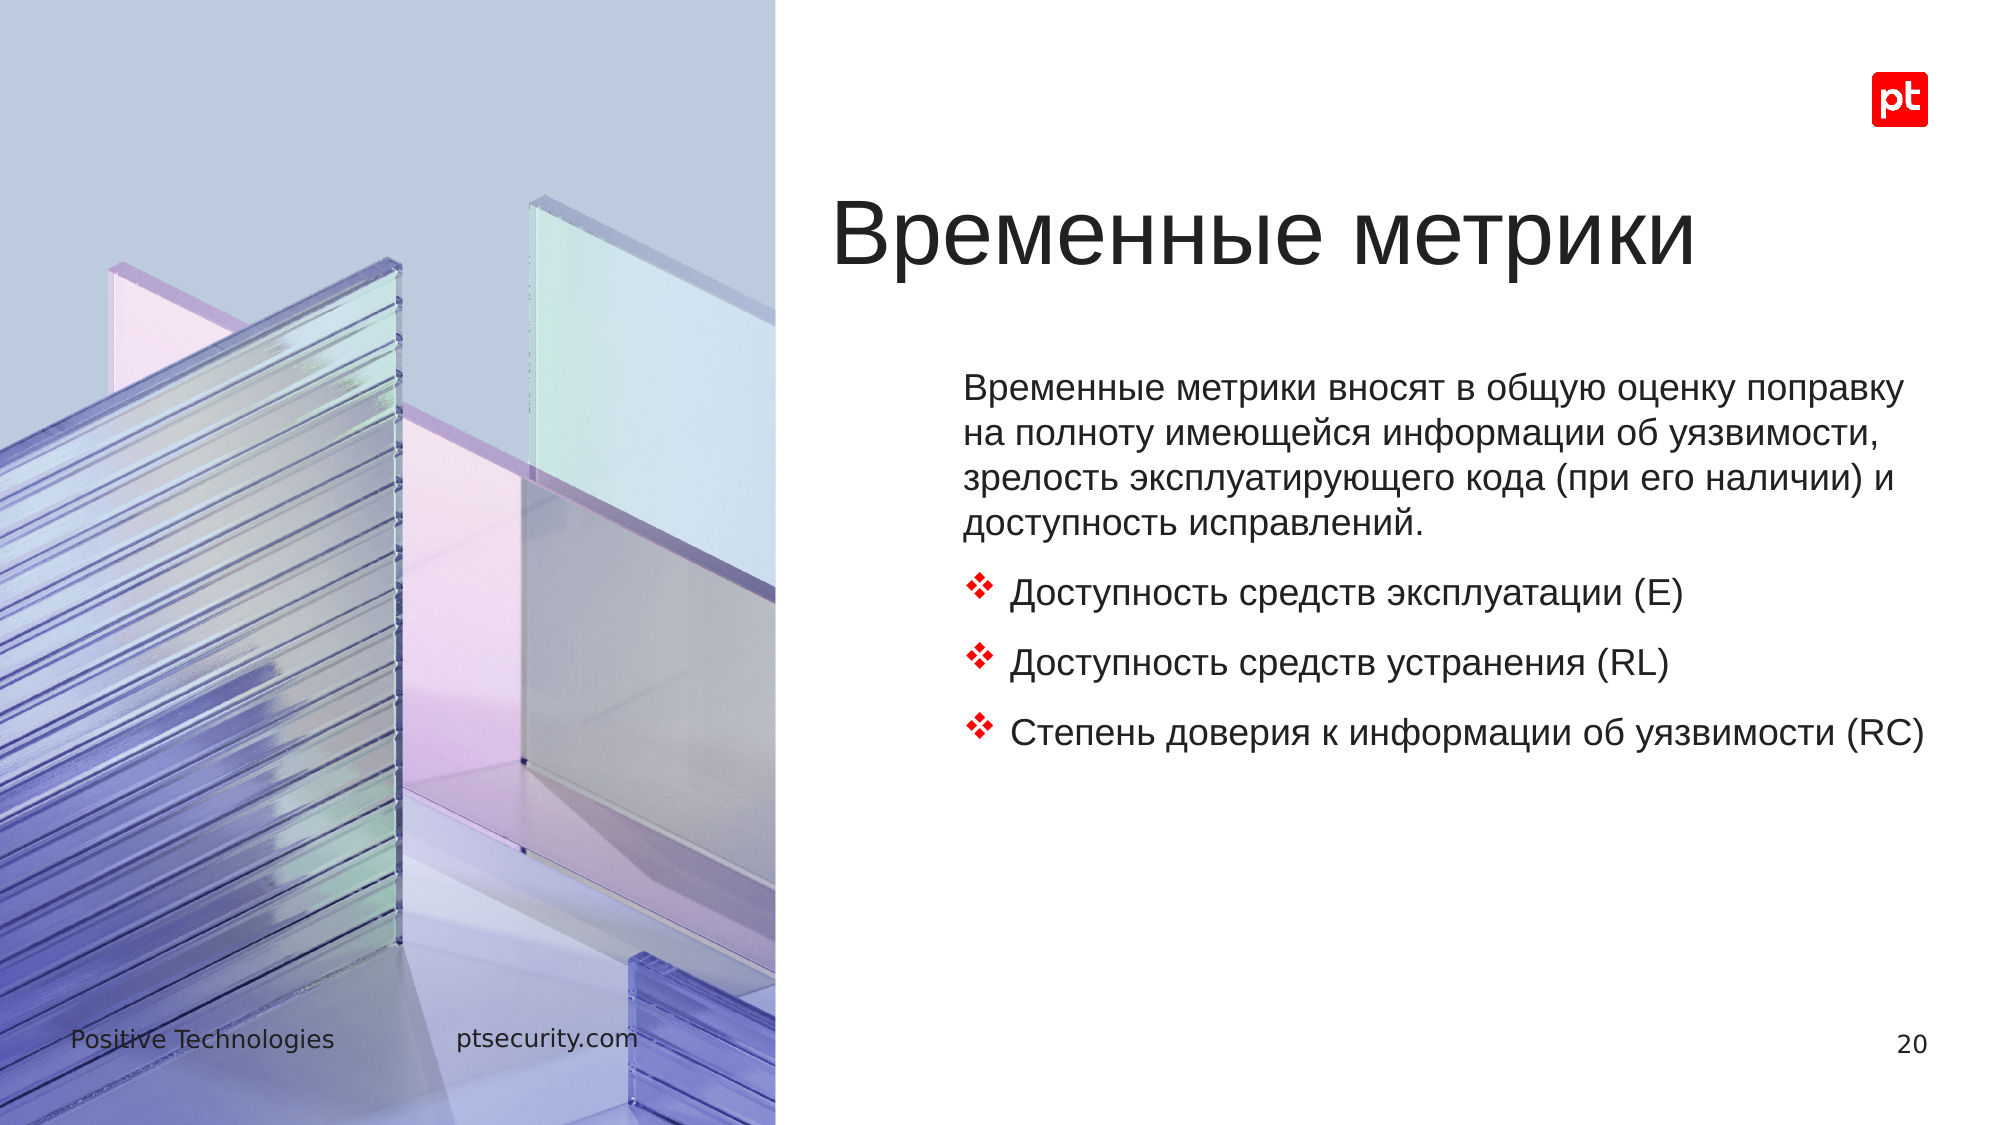

# Временные метрики
Временные метрики вносят в общую оценку поправку на полноту имеющейся информации об уязвимости, зрелость эксплуатирующего кода (при его наличии) и доступность исправлений.
Доступность средств эксплуатации (E)
Доступность средств устранения (RL)
Степень доверия к информации об уязвимости (RC)
20